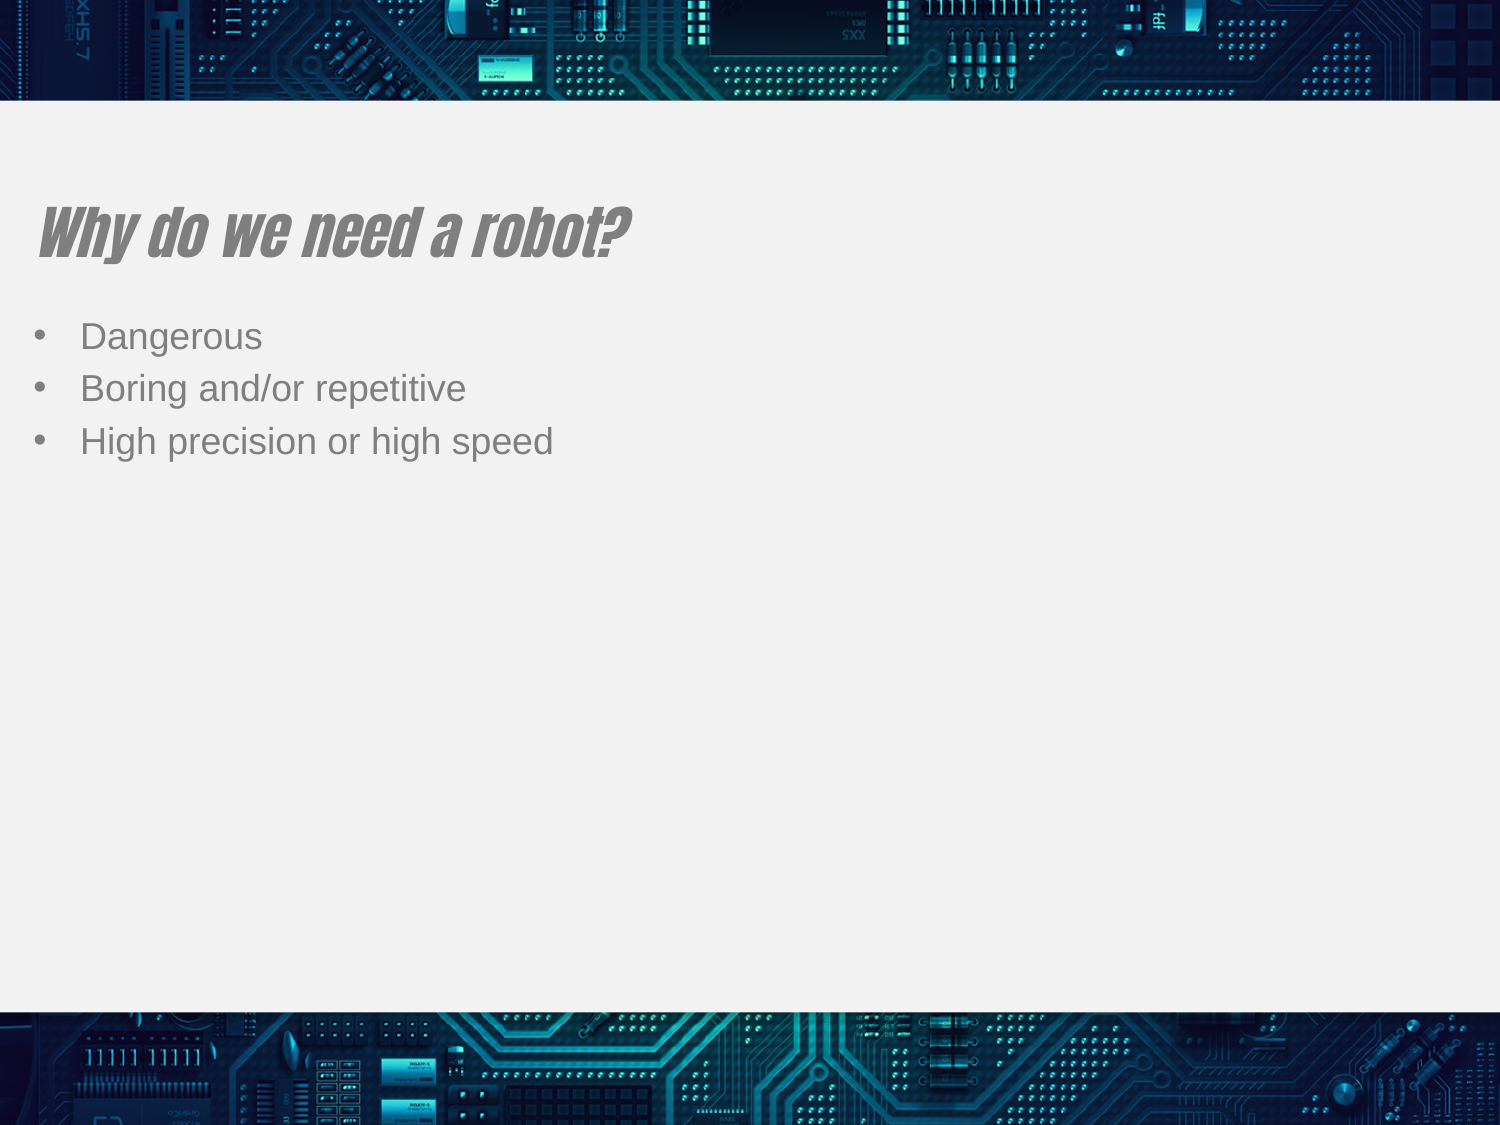

# Why do we need a robot?

Dangerous
Boring and/or repetitive
High precision or high speed